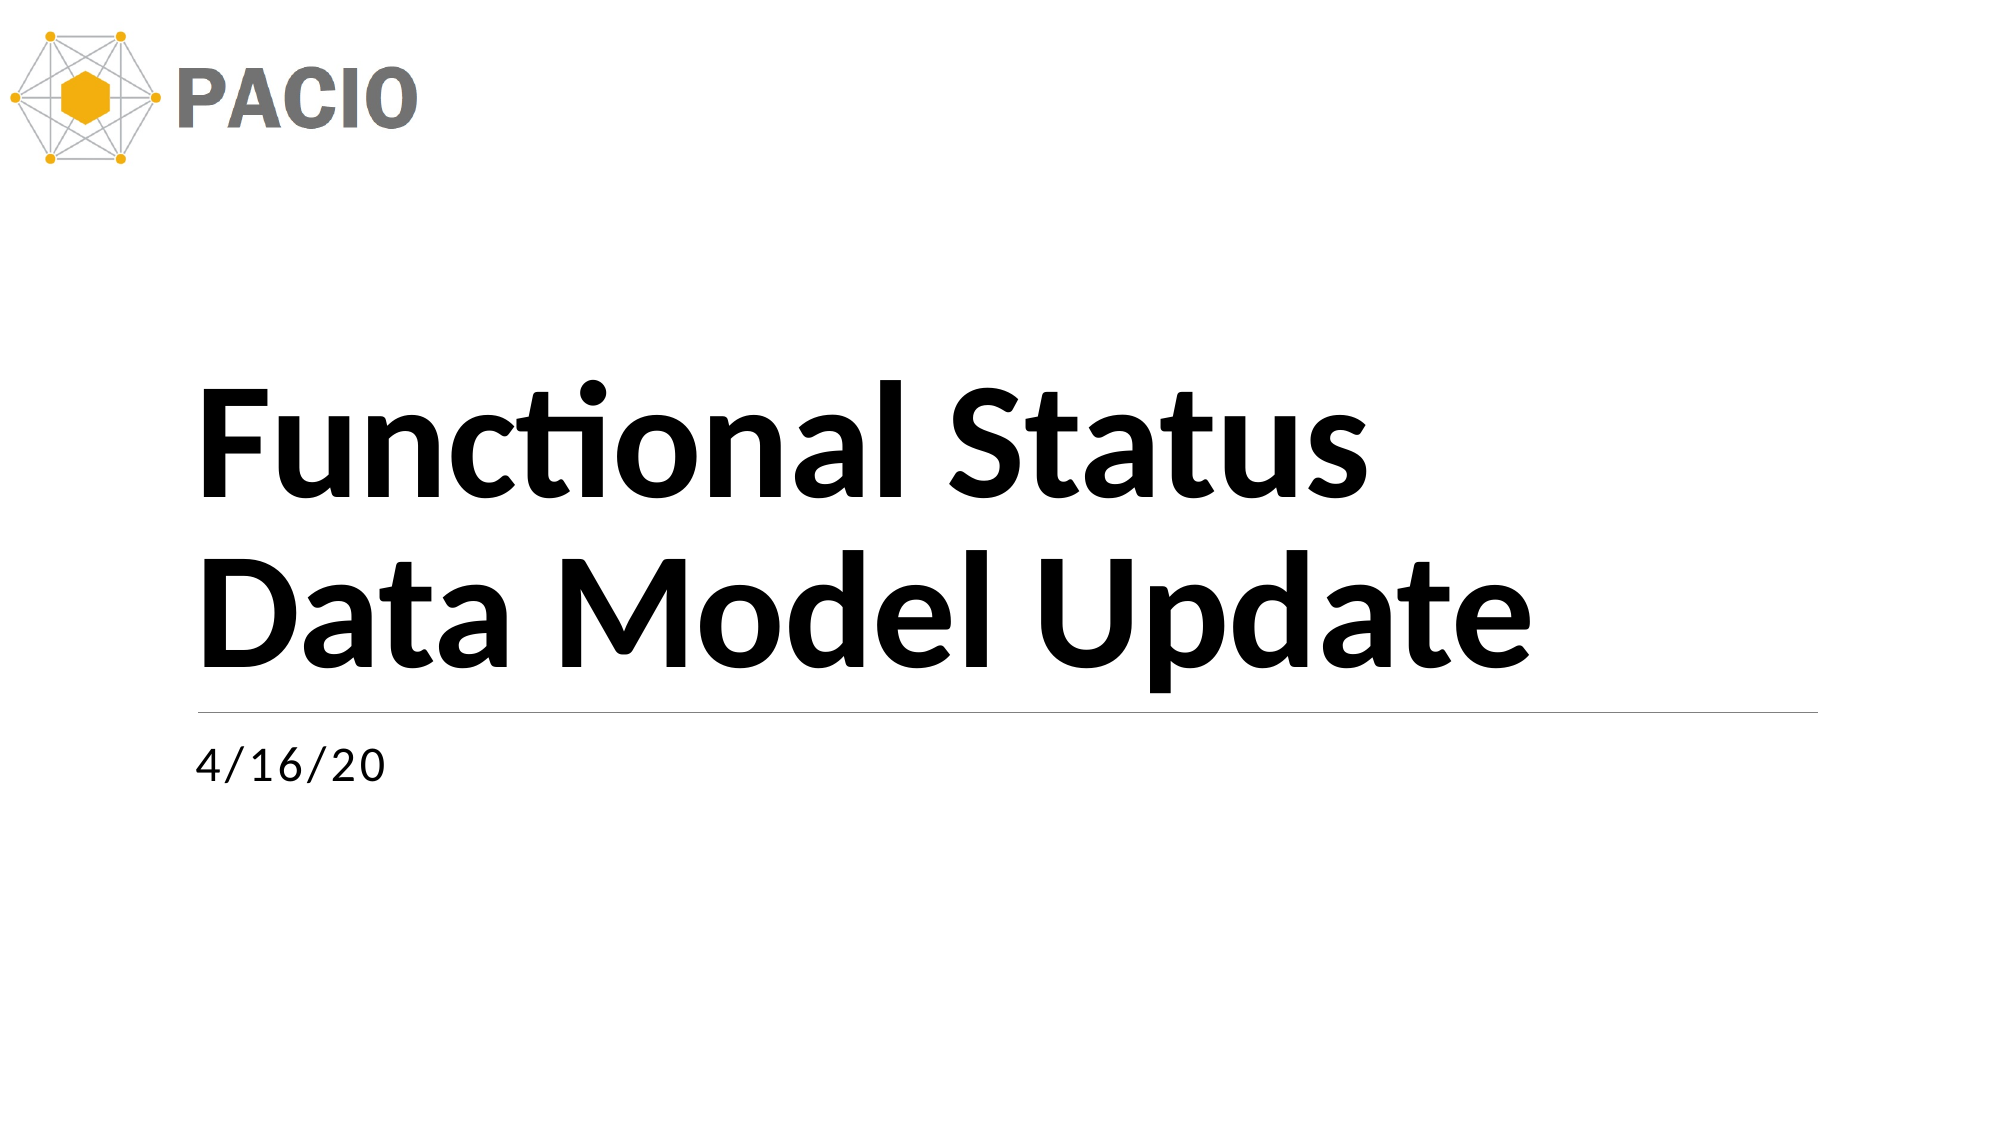

# Functional Status Data Model Update
4/16/20